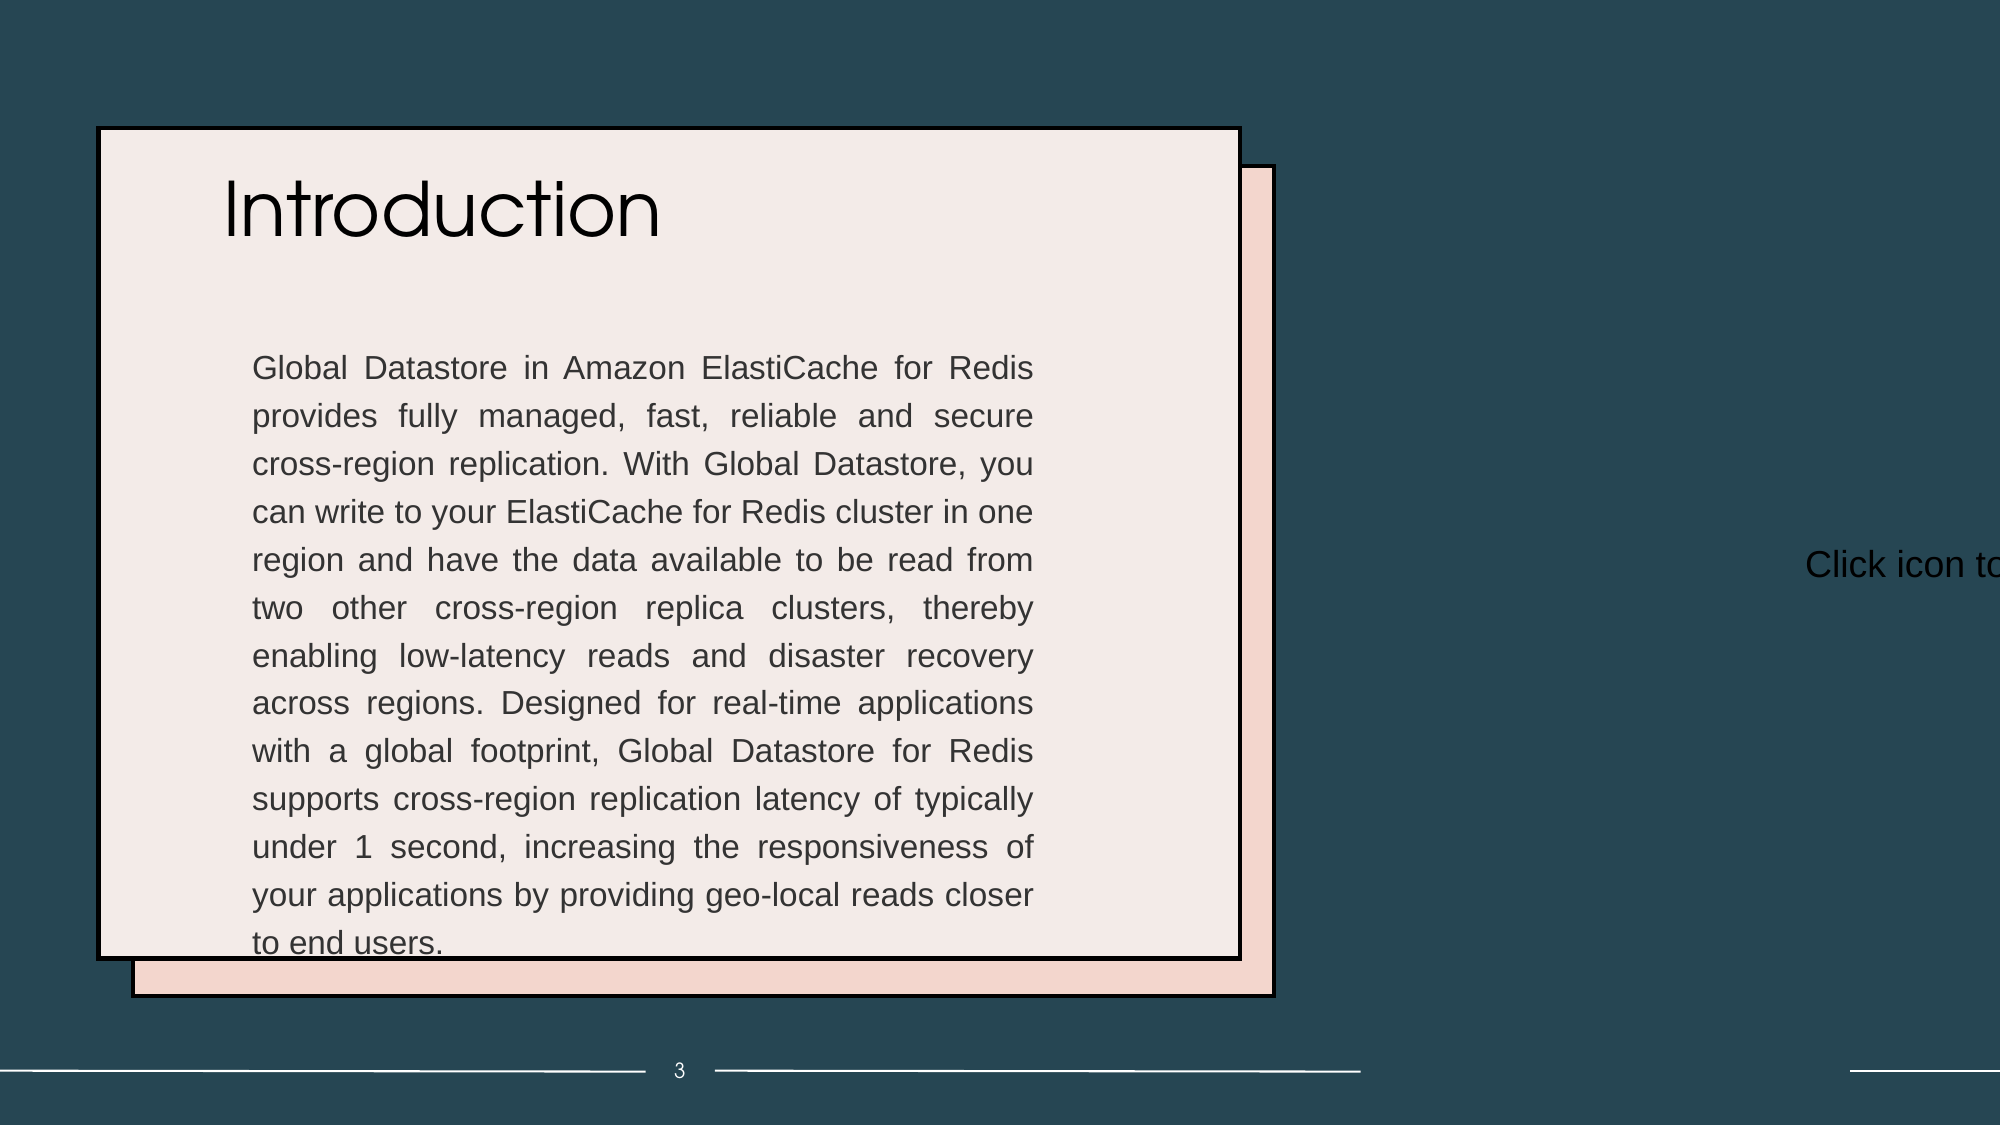

# Introduction
Global Datastore in Amazon ElastiCache for Redis provides fully managed, fast, reliable and secure cross-region replication. With Global Datastore, you can write to your ElastiCache for Redis cluster in one region and have the data available to be read from two other cross-region replica clusters, thereby enabling low-latency reads and disaster recovery across regions. Designed for real-time applications with a global footprint, Global Datastore for Redis supports cross-region replication latency of typically under 1 second, increasing the responsiveness of your applications by providing geo-local reads closer to end users.
3